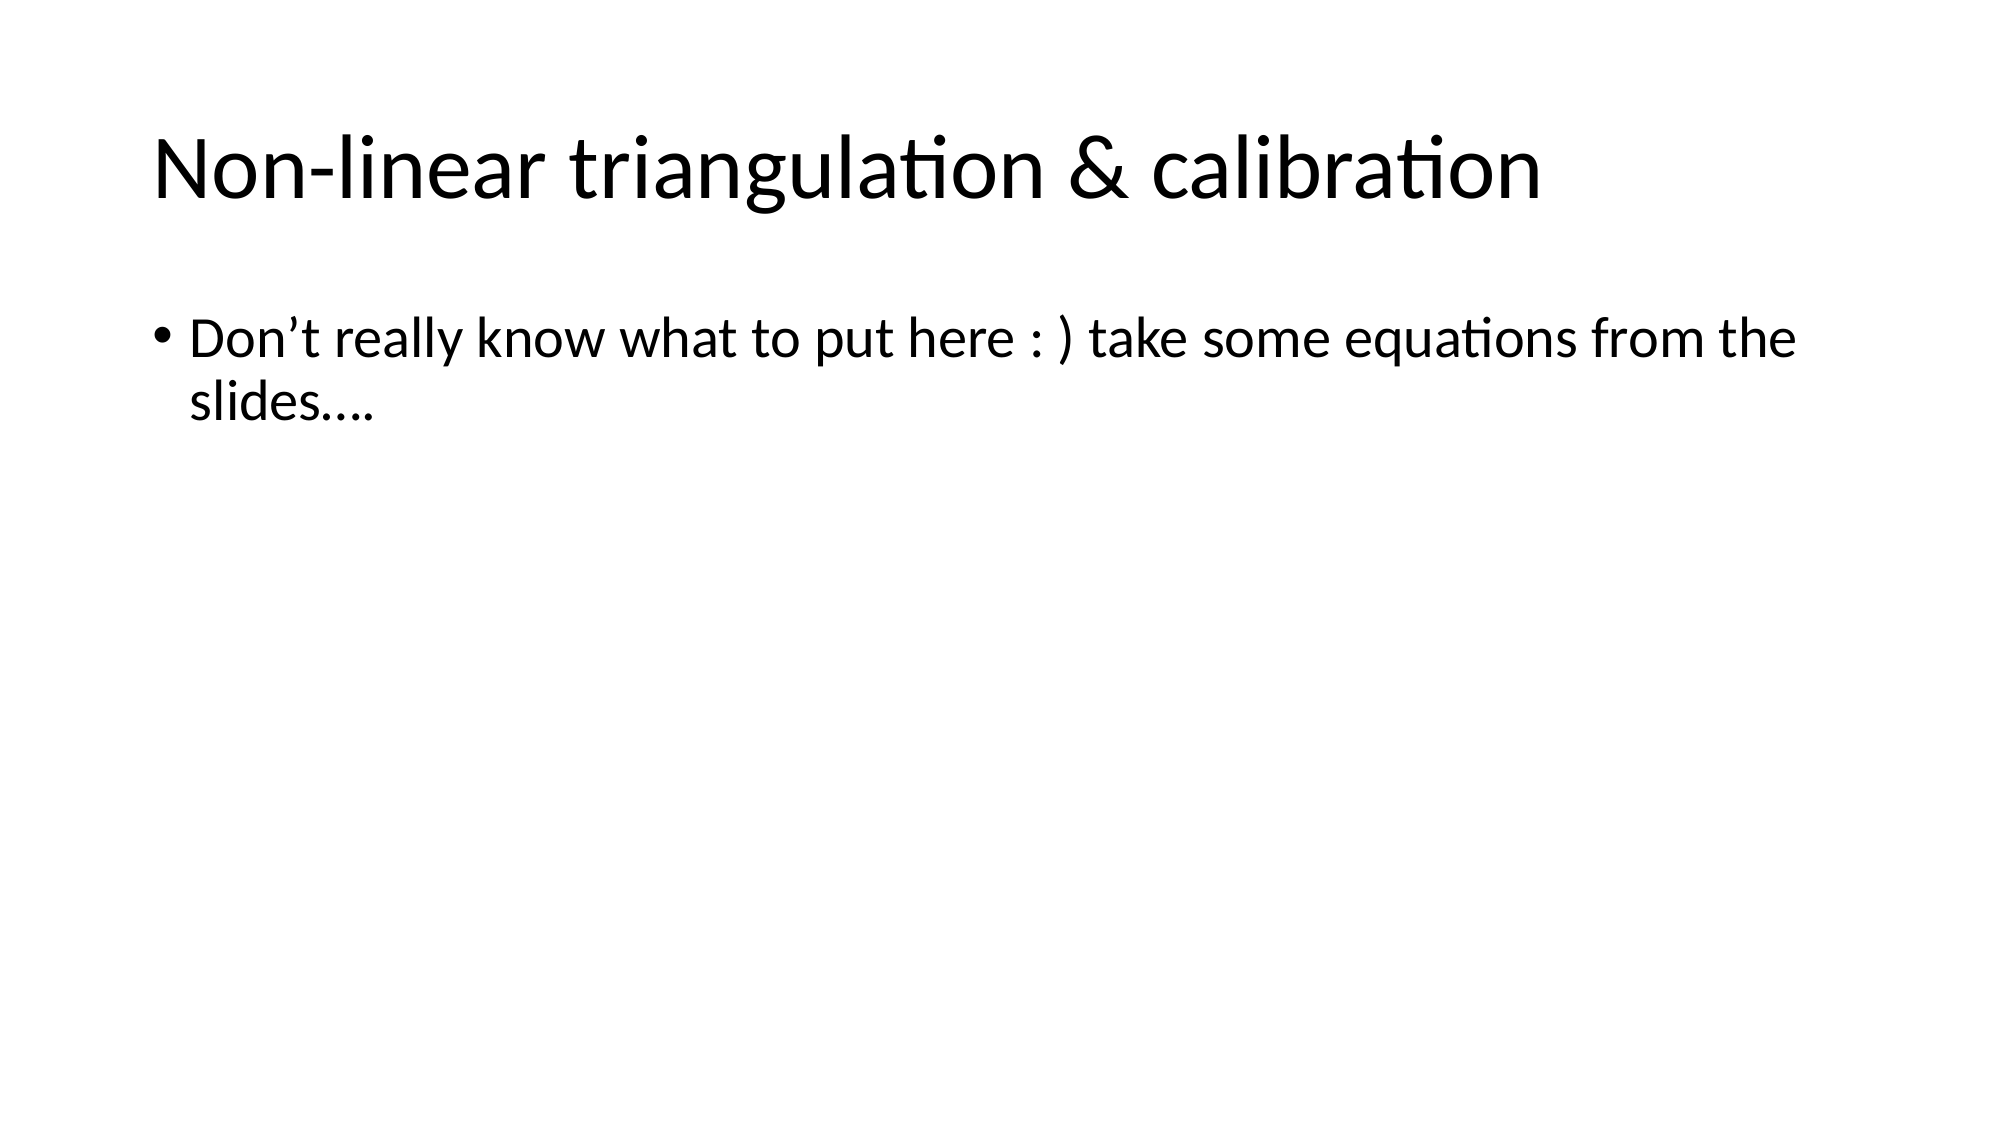

# Non-linear triangulation & calibration
Don’t really know what to put here : ) take some equations from the slides….